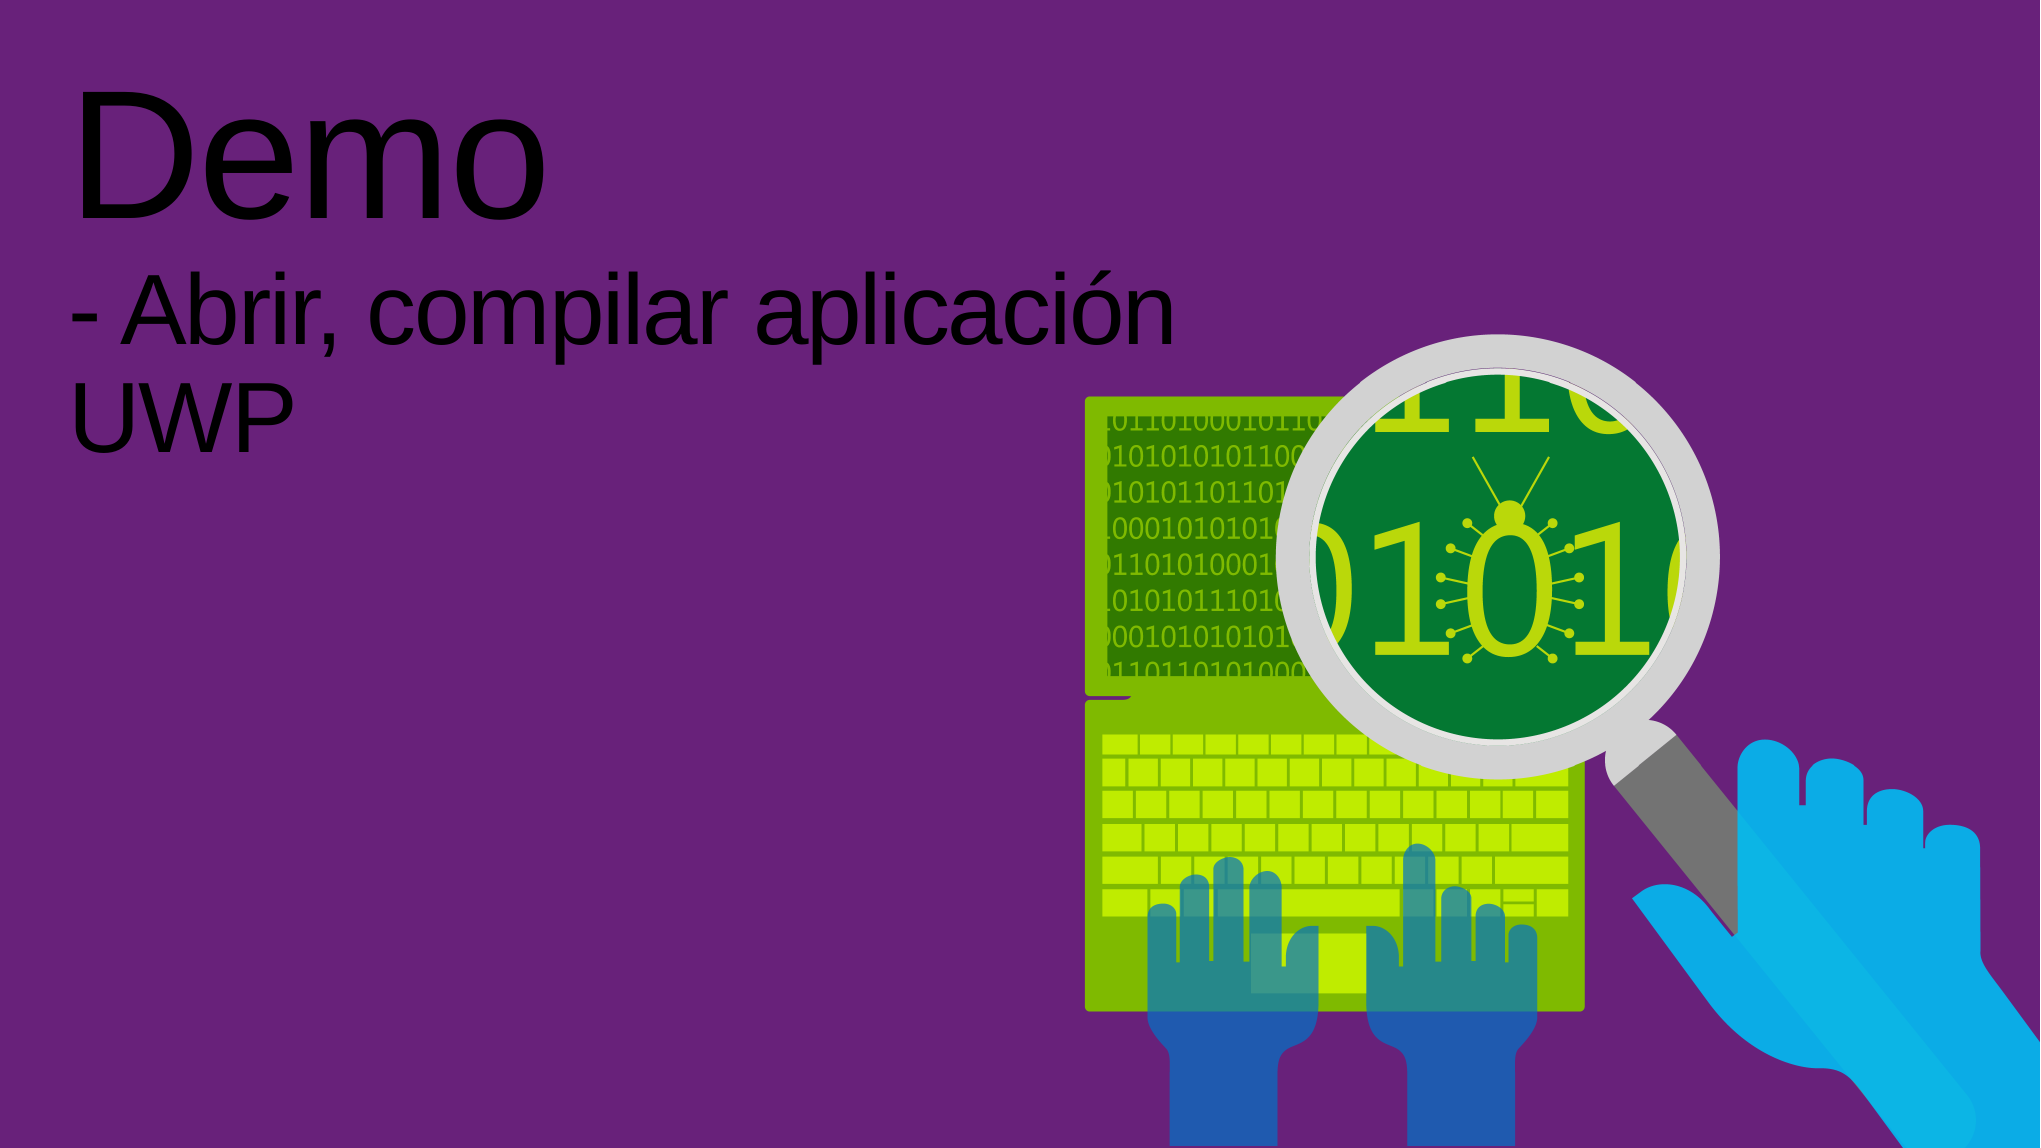

# Demo - Abrir, compilar aplicación UWP